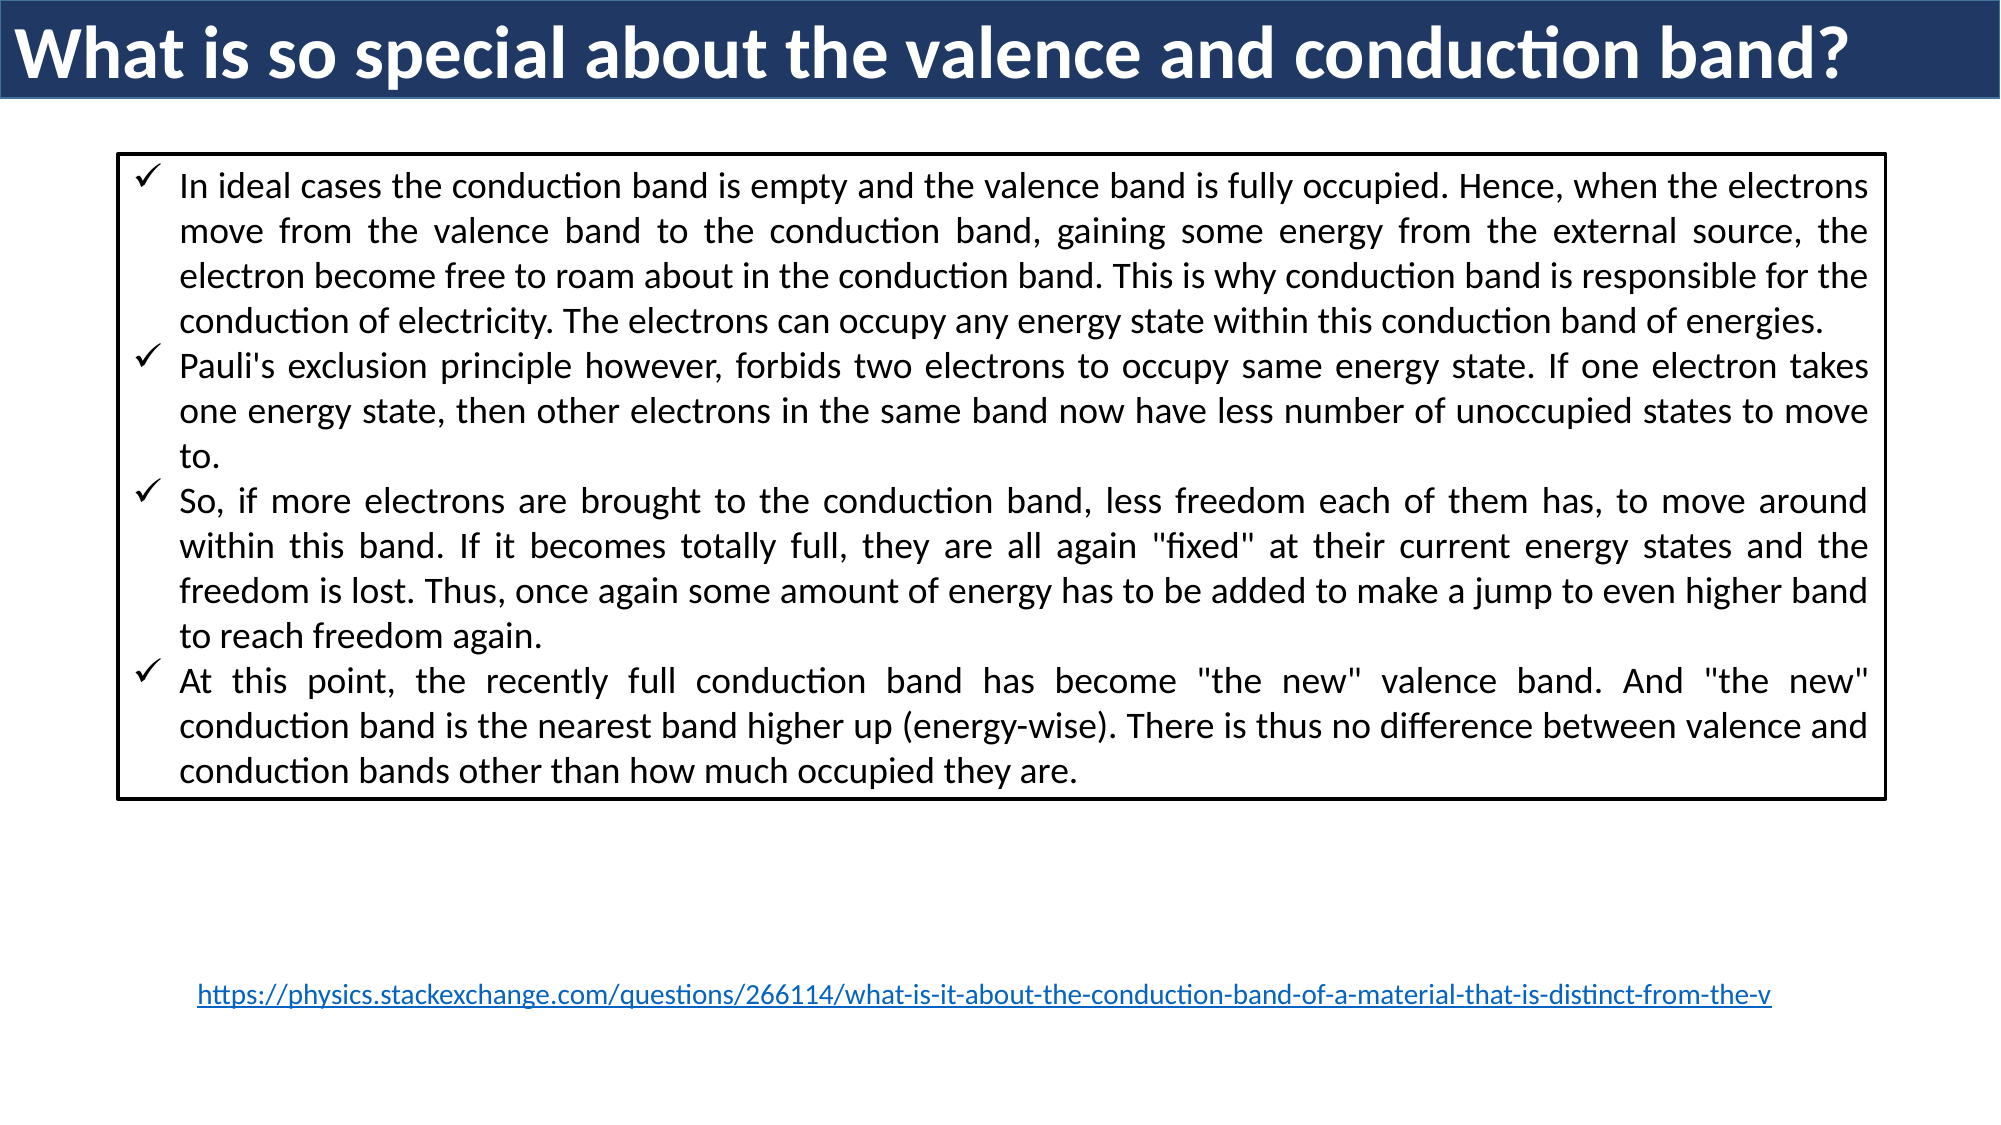

What is so special about the valence and conduction band?
In ideal cases the conduction band is empty and the valence band is fully occupied. Hence, when the electrons move from the valence band to the conduction band, gaining some energy from the external source, the electron become free to roam about in the conduction band. This is why conduction band is responsible for the conduction of electricity. The electrons can occupy any energy state within this conduction band of energies.
Pauli's exclusion principle however, forbids two electrons to occupy same energy state. If one electron takes one energy state, then other electrons in the same band now have less number of unoccupied states to move to.
So, if more electrons are brought to the conduction band, less freedom each of them has, to move around within this band. If it becomes totally full, they are all again "fixed" at their current energy states and the freedom is lost. Thus, once again some amount of energy has to be added to make a jump to even higher band to reach freedom again.
At this point, the recently full conduction band has become "the new" valence band. And "the new" conduction band is the nearest band higher up (energy-wise). There is thus no difference between valence and conduction bands other than how much occupied they are.
https://physics.stackexchange.com/questions/266114/what-is-it-about-the-conduction-band-of-a-material-that-is-distinct-from-the-v